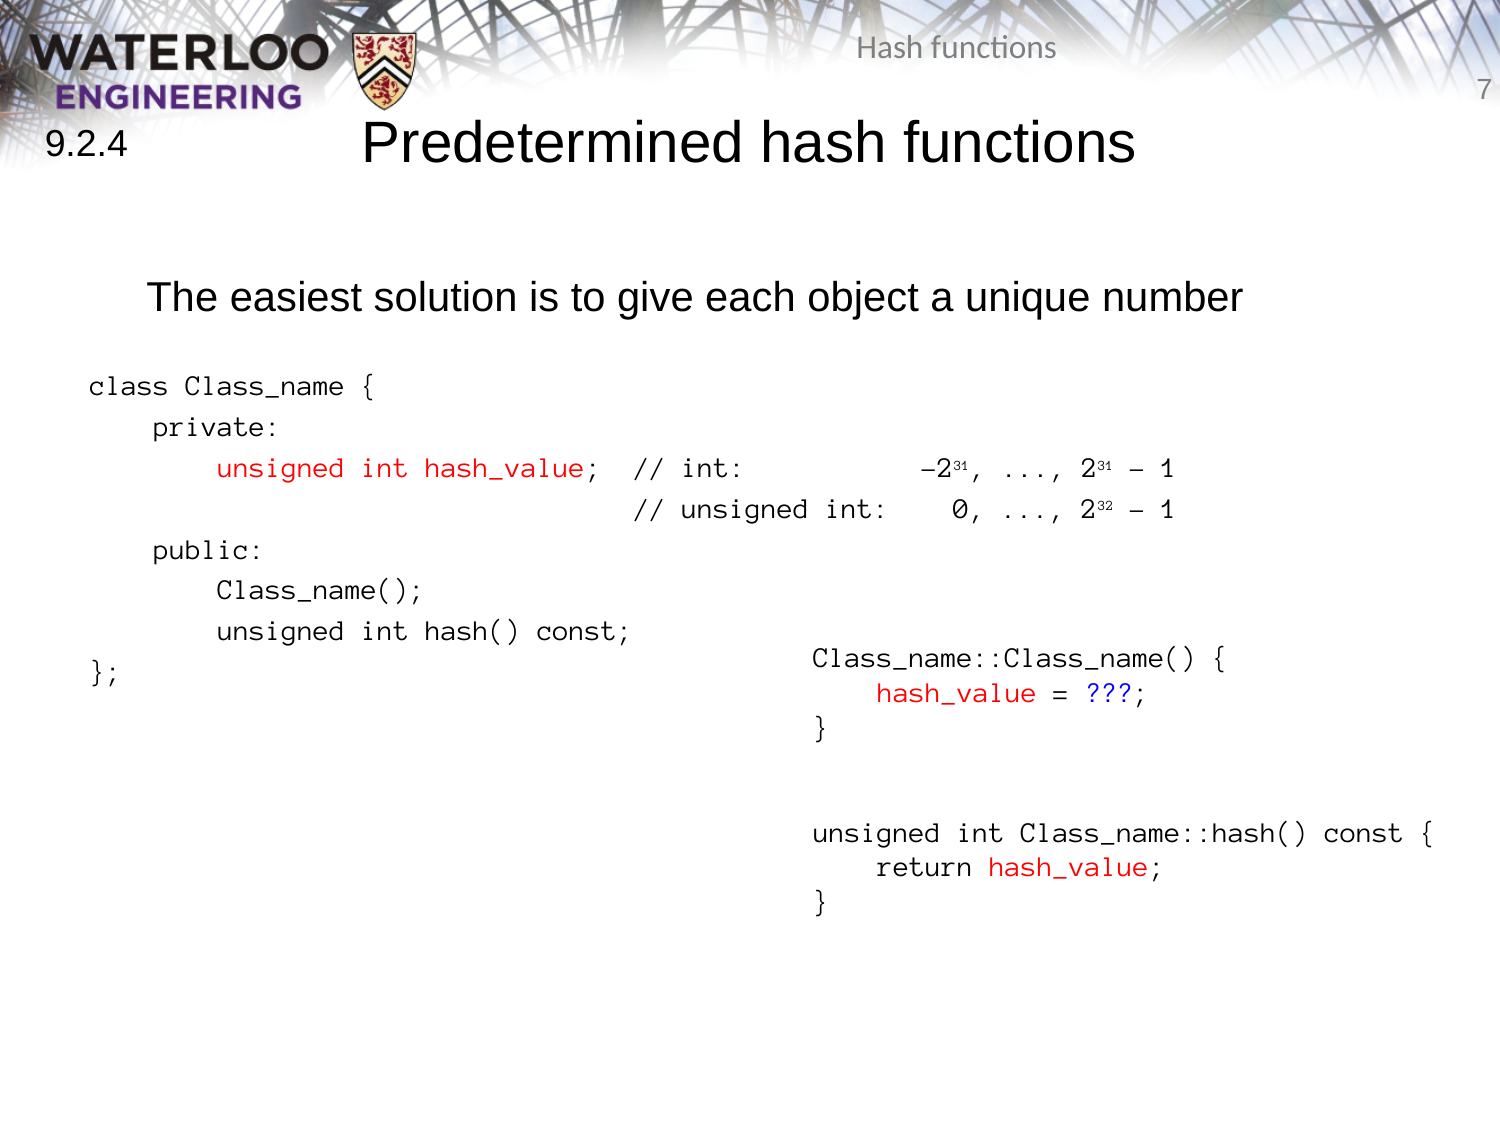

# Predetermined hash functions
9.2.4
	The easiest solution is to give each object a unique number

class Class_name {
    private:
        unsigned int hash_value;  // int:           –231, ..., 231 – 1
                                  // unsigned int:    0, ..., 232 – 1
    public:
        Class_name();
        unsigned int hash() const;
};
Class_name::Class_name() {
    hash_value = ???;
}

unsigned int Class_name::hash() const {
    return hash_value;
}